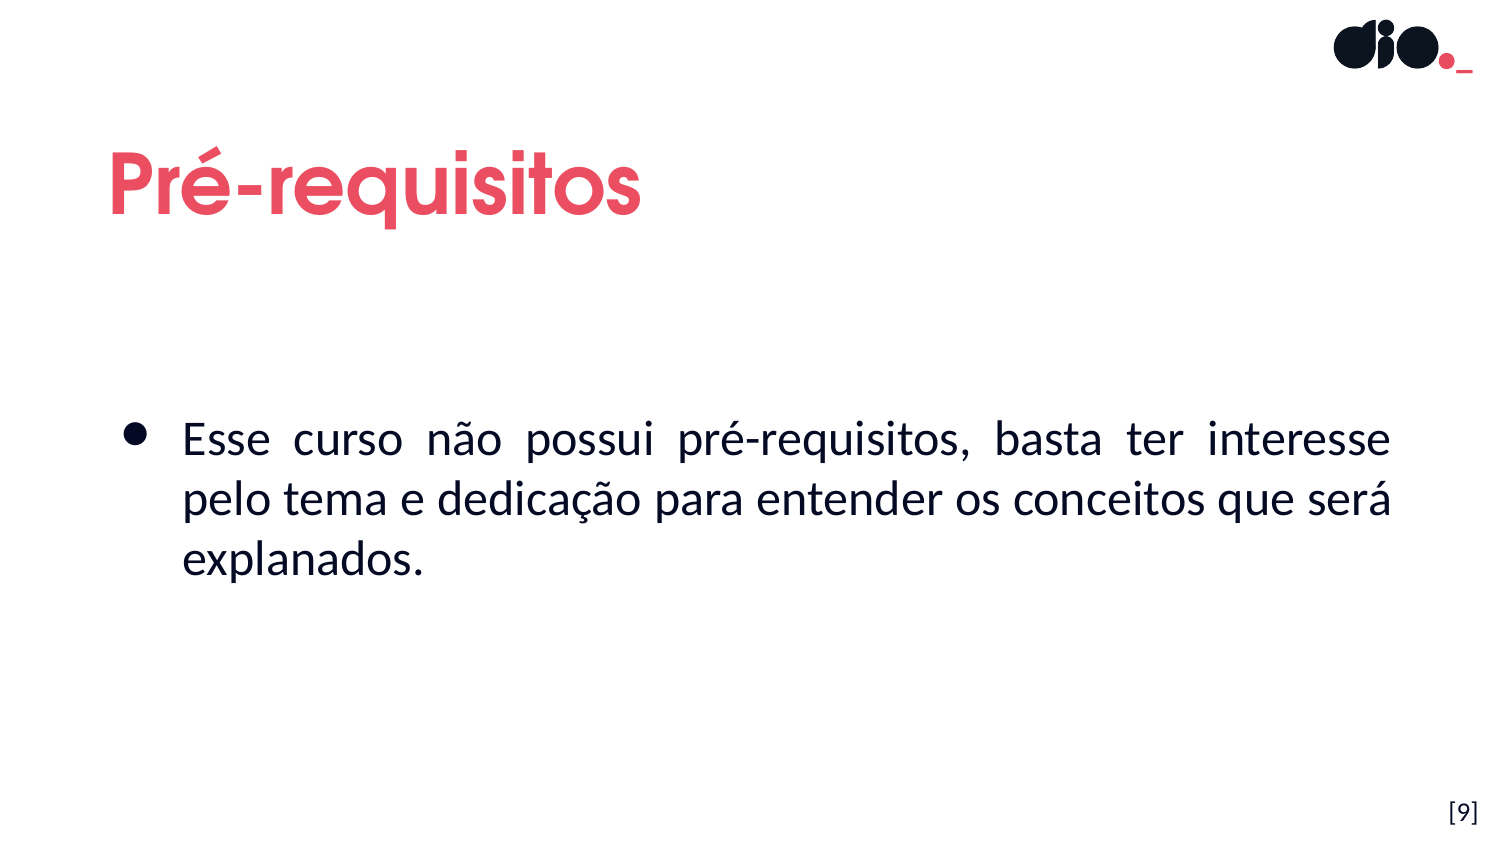

Pré-requisitos
Esse curso não possui pré-requisitos, basta ter interesse pelo tema e dedicação para entender os conceitos que será explanados.
[9]